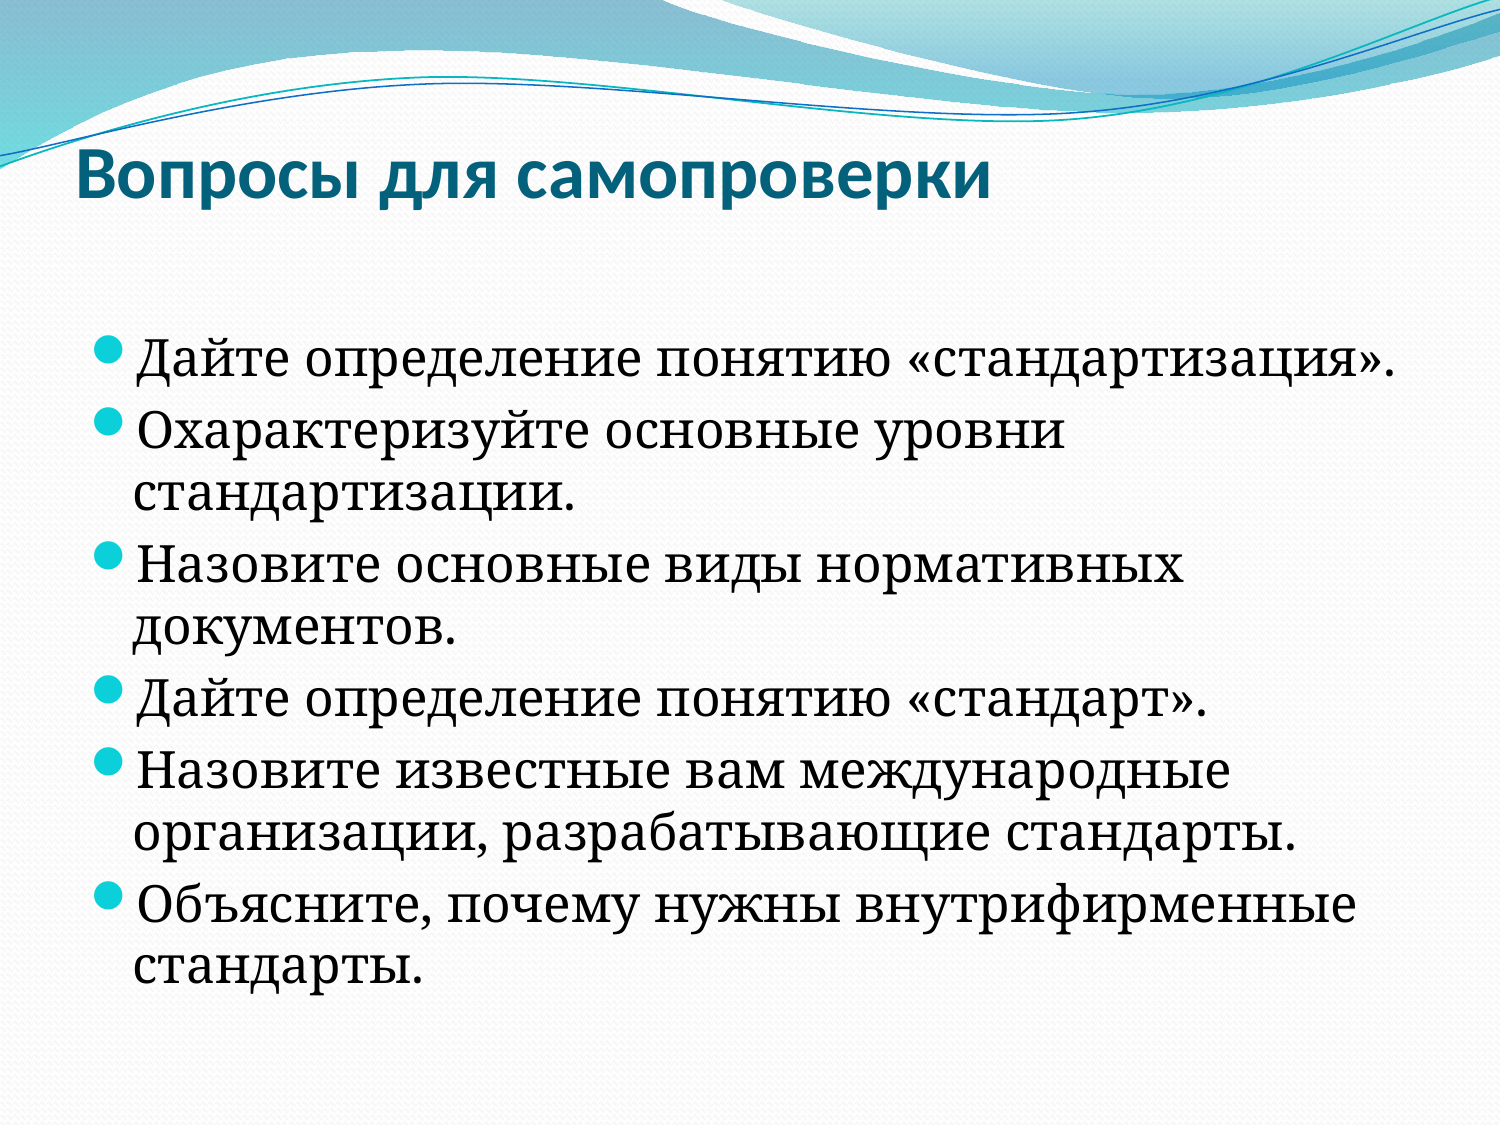

# Вопросы для самопроверки
Дайте определение понятию «стандартизация».
Охарактеризуйте основные уровни стандартизации.
Назовите основные виды нормативных документов.
Дайте определение понятию «стандарт».
Назовите известные вам международные организации, разрабатывающие стандарты.
Объясните, почему нужны внутрифирменные стандарты.